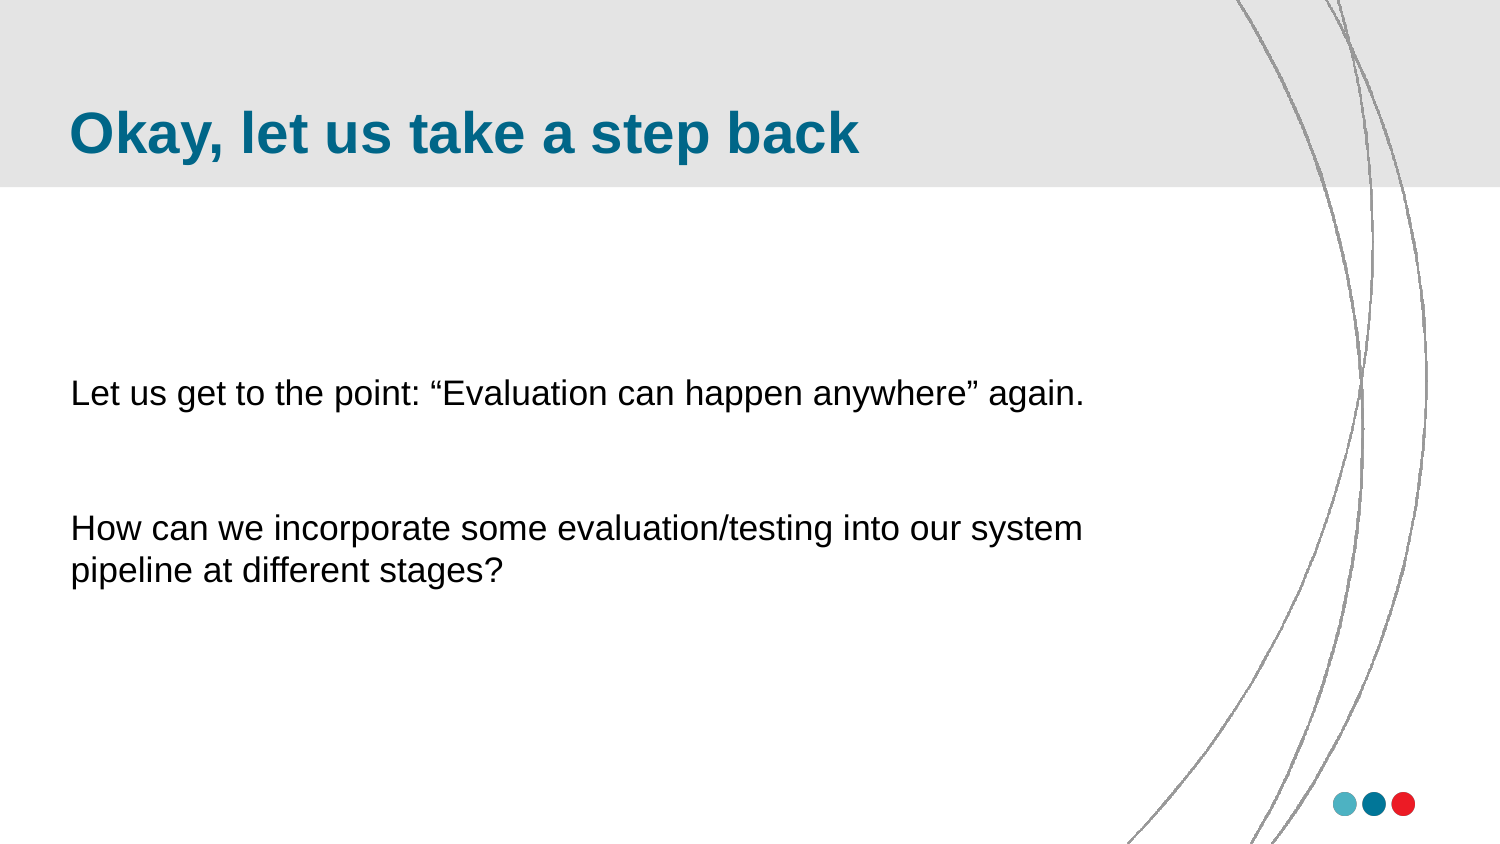

# Okay, let us take a step back

Let us get to the point: “Evaluation can happen anywhere” again.

How can we incorporate some evaluation/testing into our system pipeline at different stages?